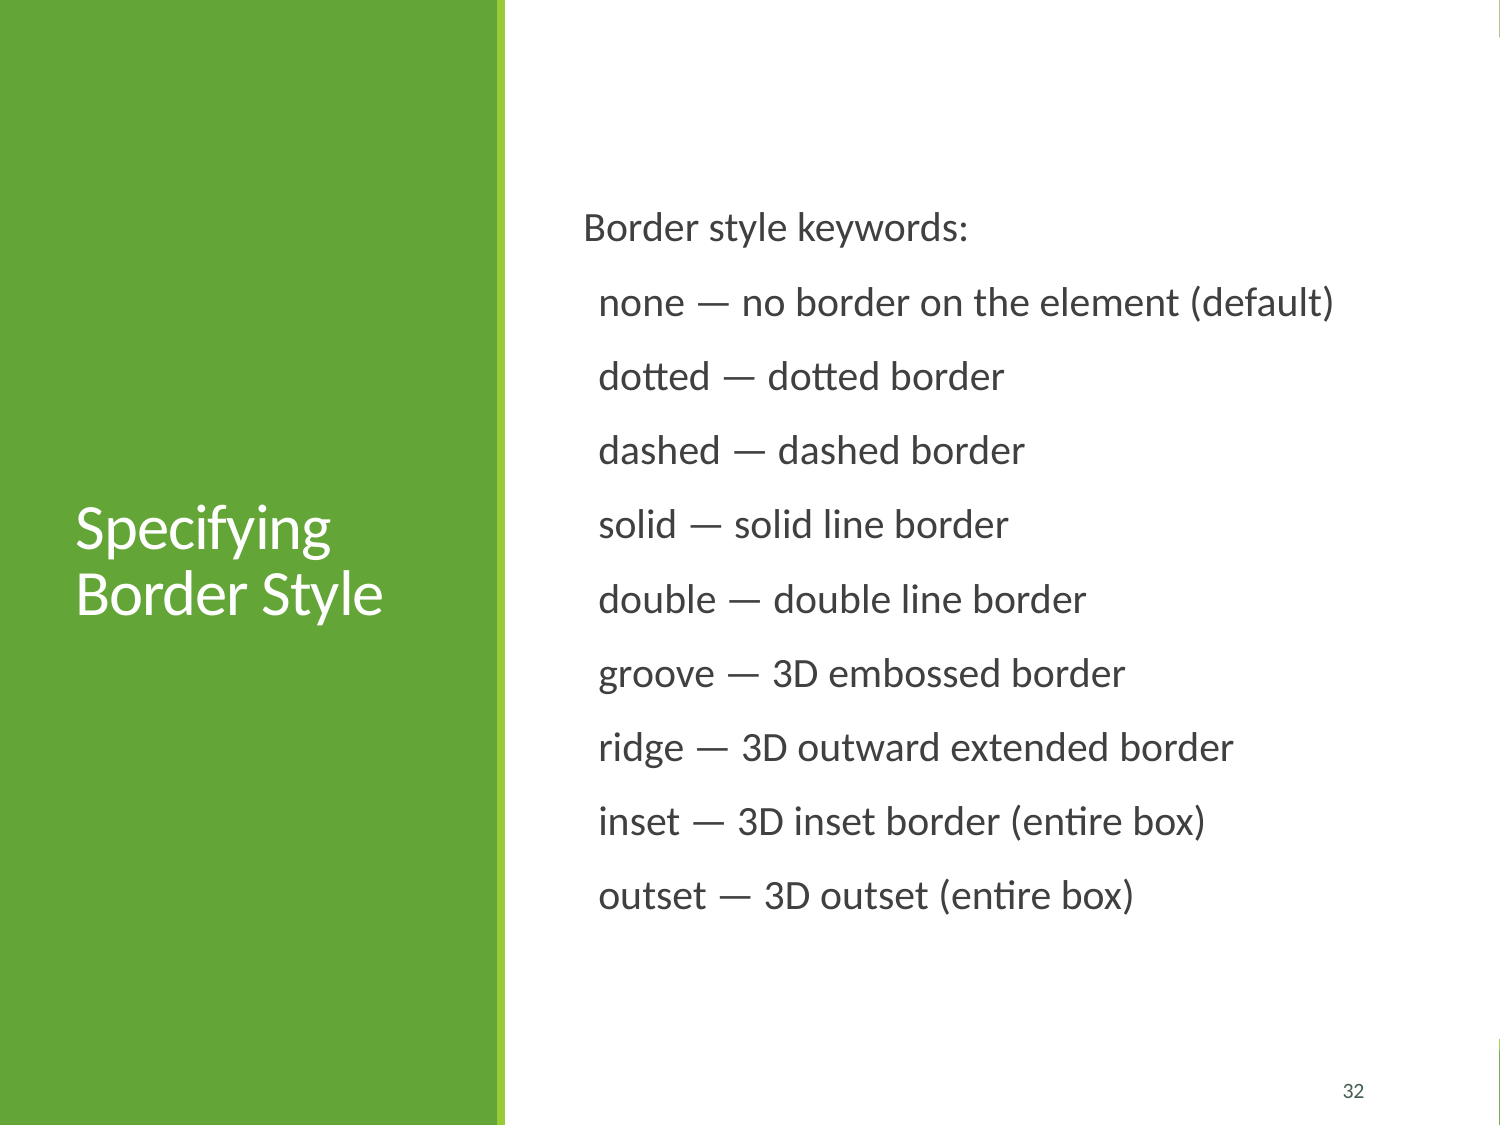

# Specifying Border Style
Border style keywords:
none — no border on the element (default)
dotted — dotted border
dashed — dashed border
solid — solid line border
double — double line border
groove — 3D embossed border
ridge — 3D outward extended border
inset — 3D inset border (entire box)
outset — 3D outset (entire box)
32